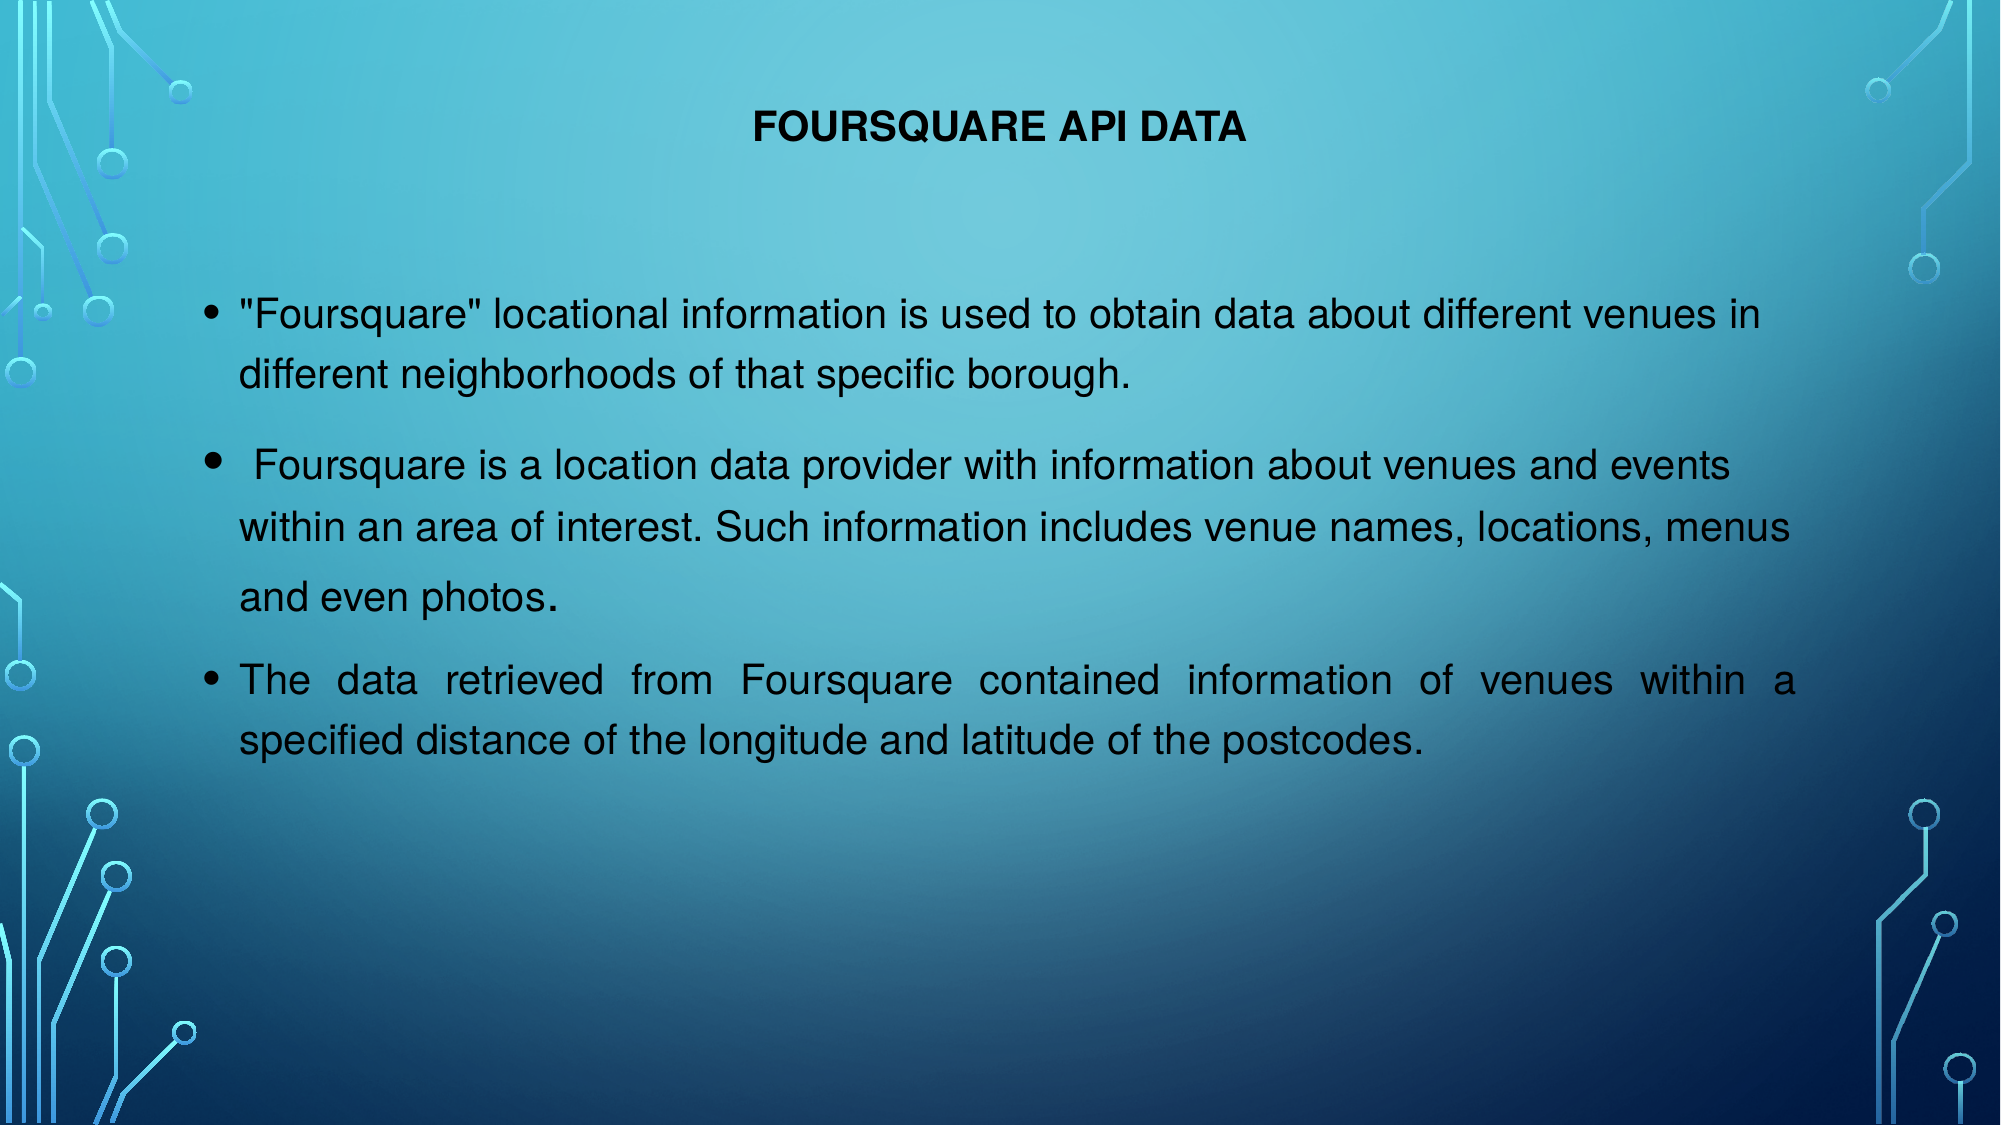

# Foursquare API Data
"Foursquare" locational information is used to obtain data about different venues in different neighborhoods of that specific borough.
 Foursquare is a location data provider with information about venues and events within an area of interest. Such information includes venue names, locations, menus and even photos.
The data retrieved from Foursquare contained information of venues within a specified distance of the longitude and latitude of the postcodes.